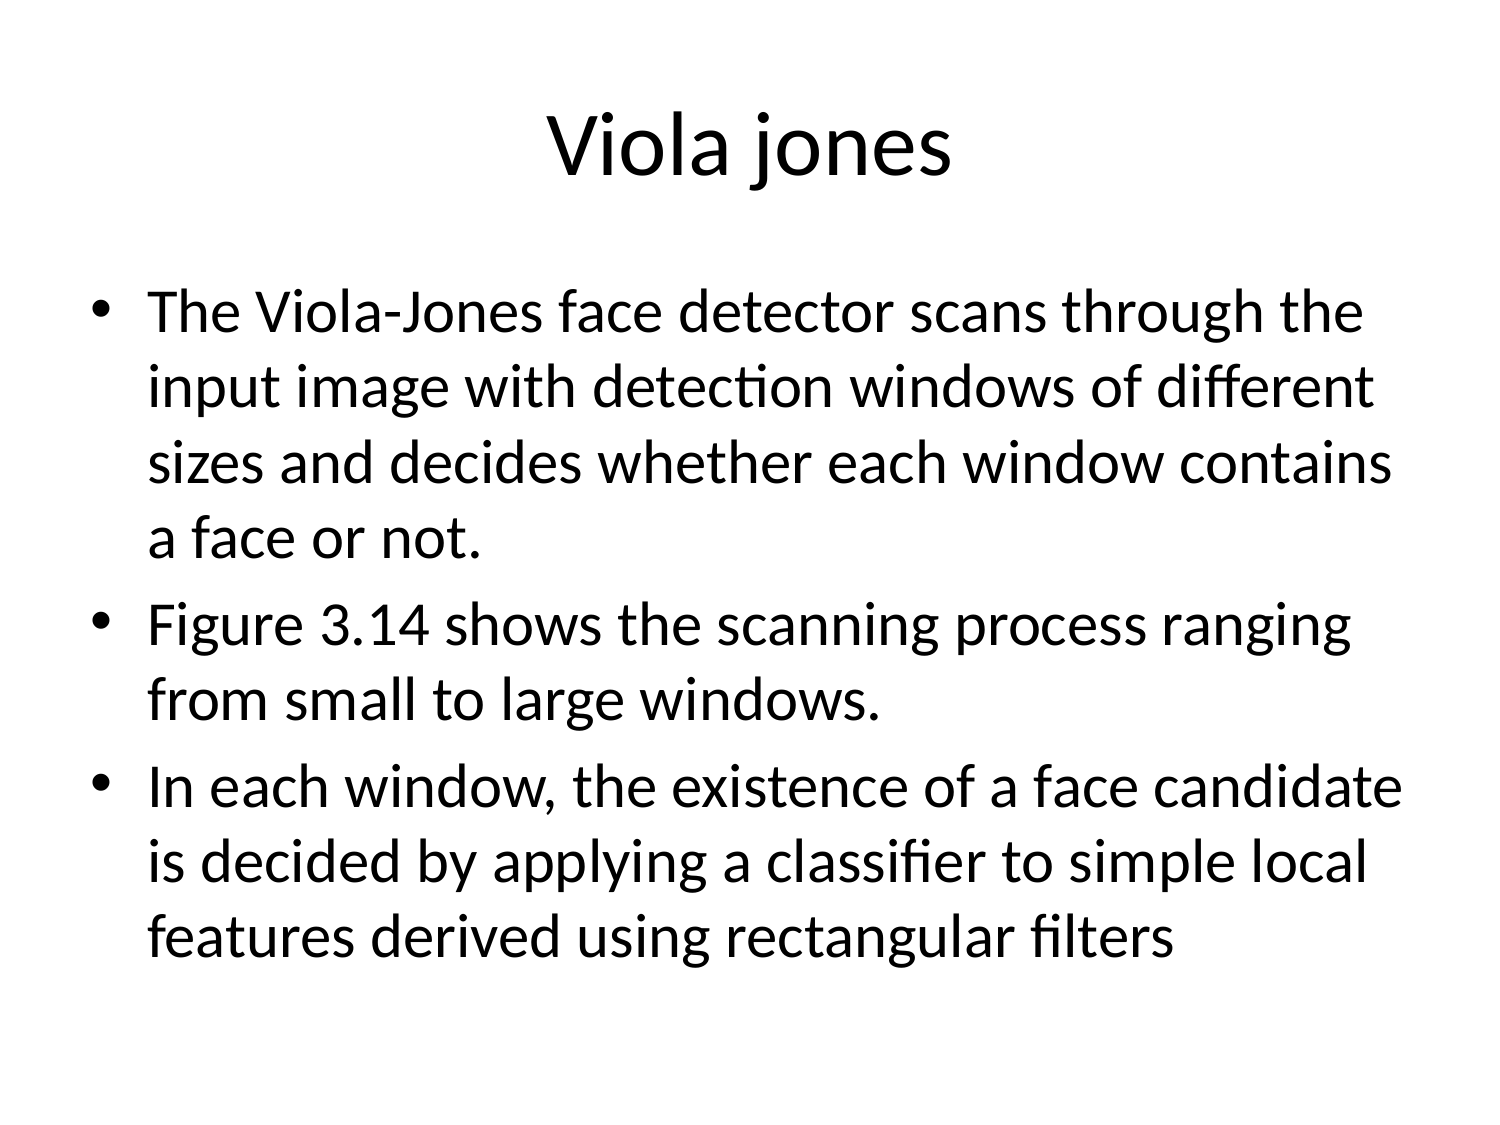

# Viola jones
The Viola-Jones face detector scans through the input image with detection windows of different sizes and decides whether each window contains a face or not.
Figure 3.14 shows the scanning process ranging from small to large windows.
In each window, the existence of a face candidate is decided by applying a classifier to simple local features derived using rectangular filters